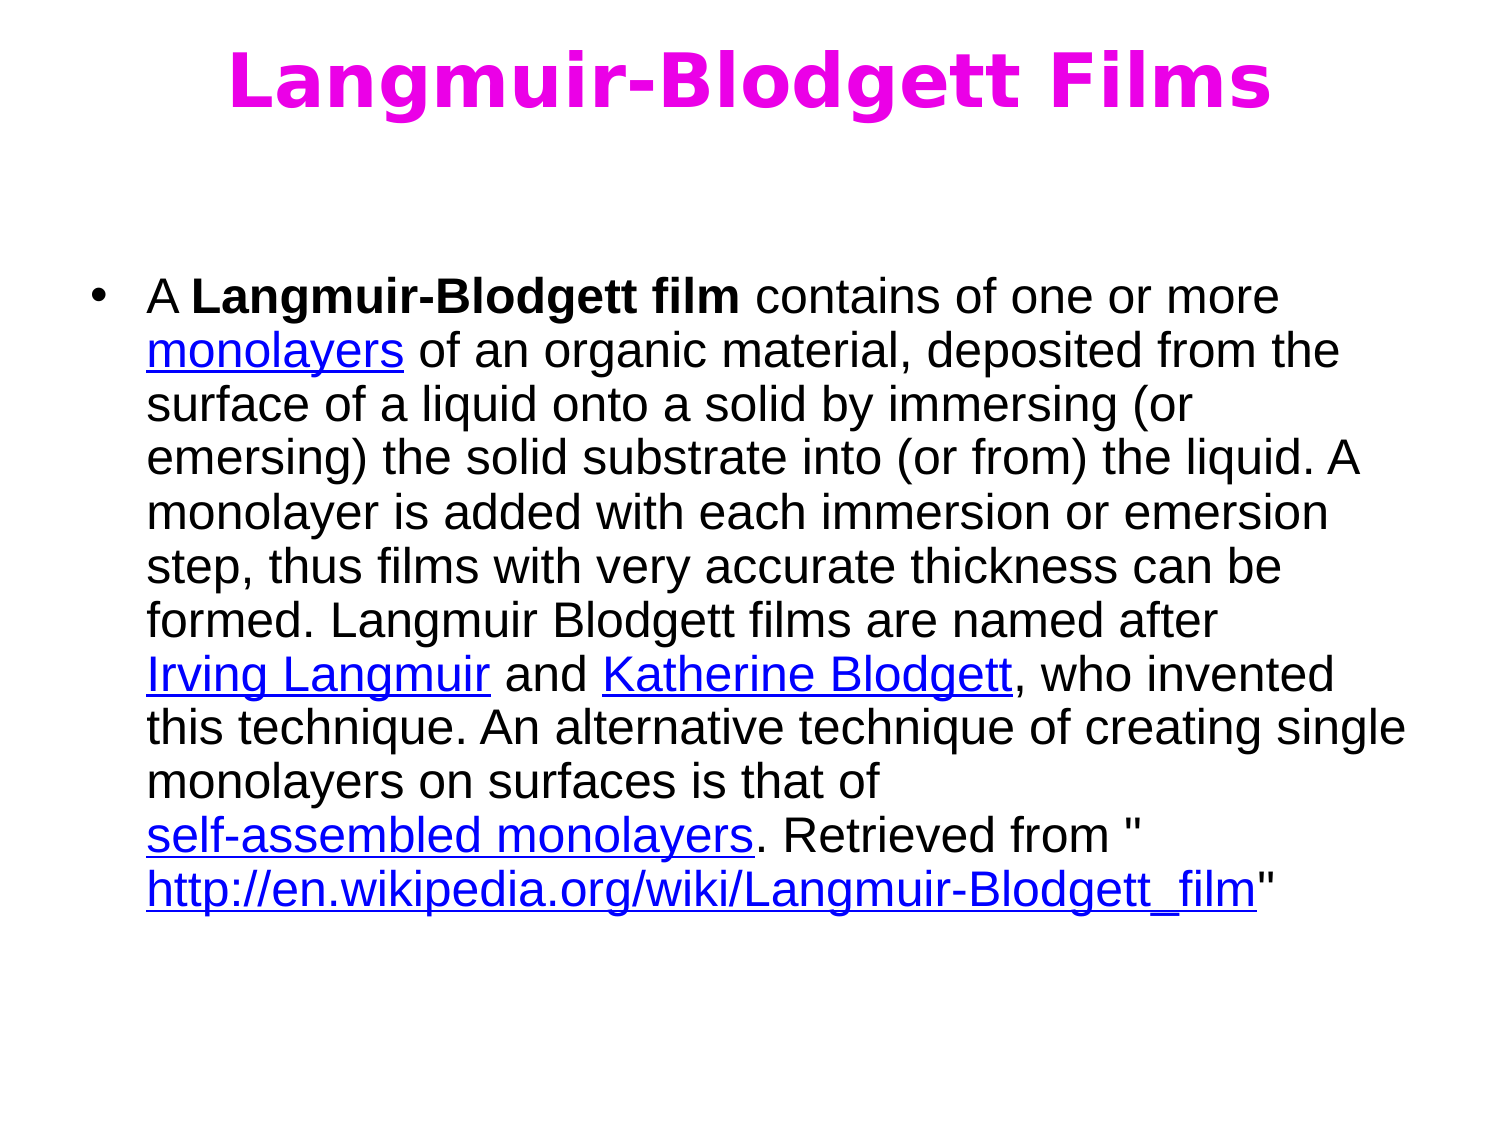

# Langmuir-Blodgett Films
A Langmuir-Blodgett film contains of one or more monolayers of an organic material, deposited from the surface of a liquid onto a solid by immersing (or emersing) the solid substrate into (or from) the liquid. A monolayer is added with each immersion or emersion step, thus films with very accurate thickness can be formed. Langmuir Blodgett films are named after Irving Langmuir and Katherine Blodgett, who invented this technique. An alternative technique of creating single monolayers on surfaces is that of self-assembled monolayers. Retrieved from "http://en.wikipedia.org/wiki/Langmuir-Blodgett_film"